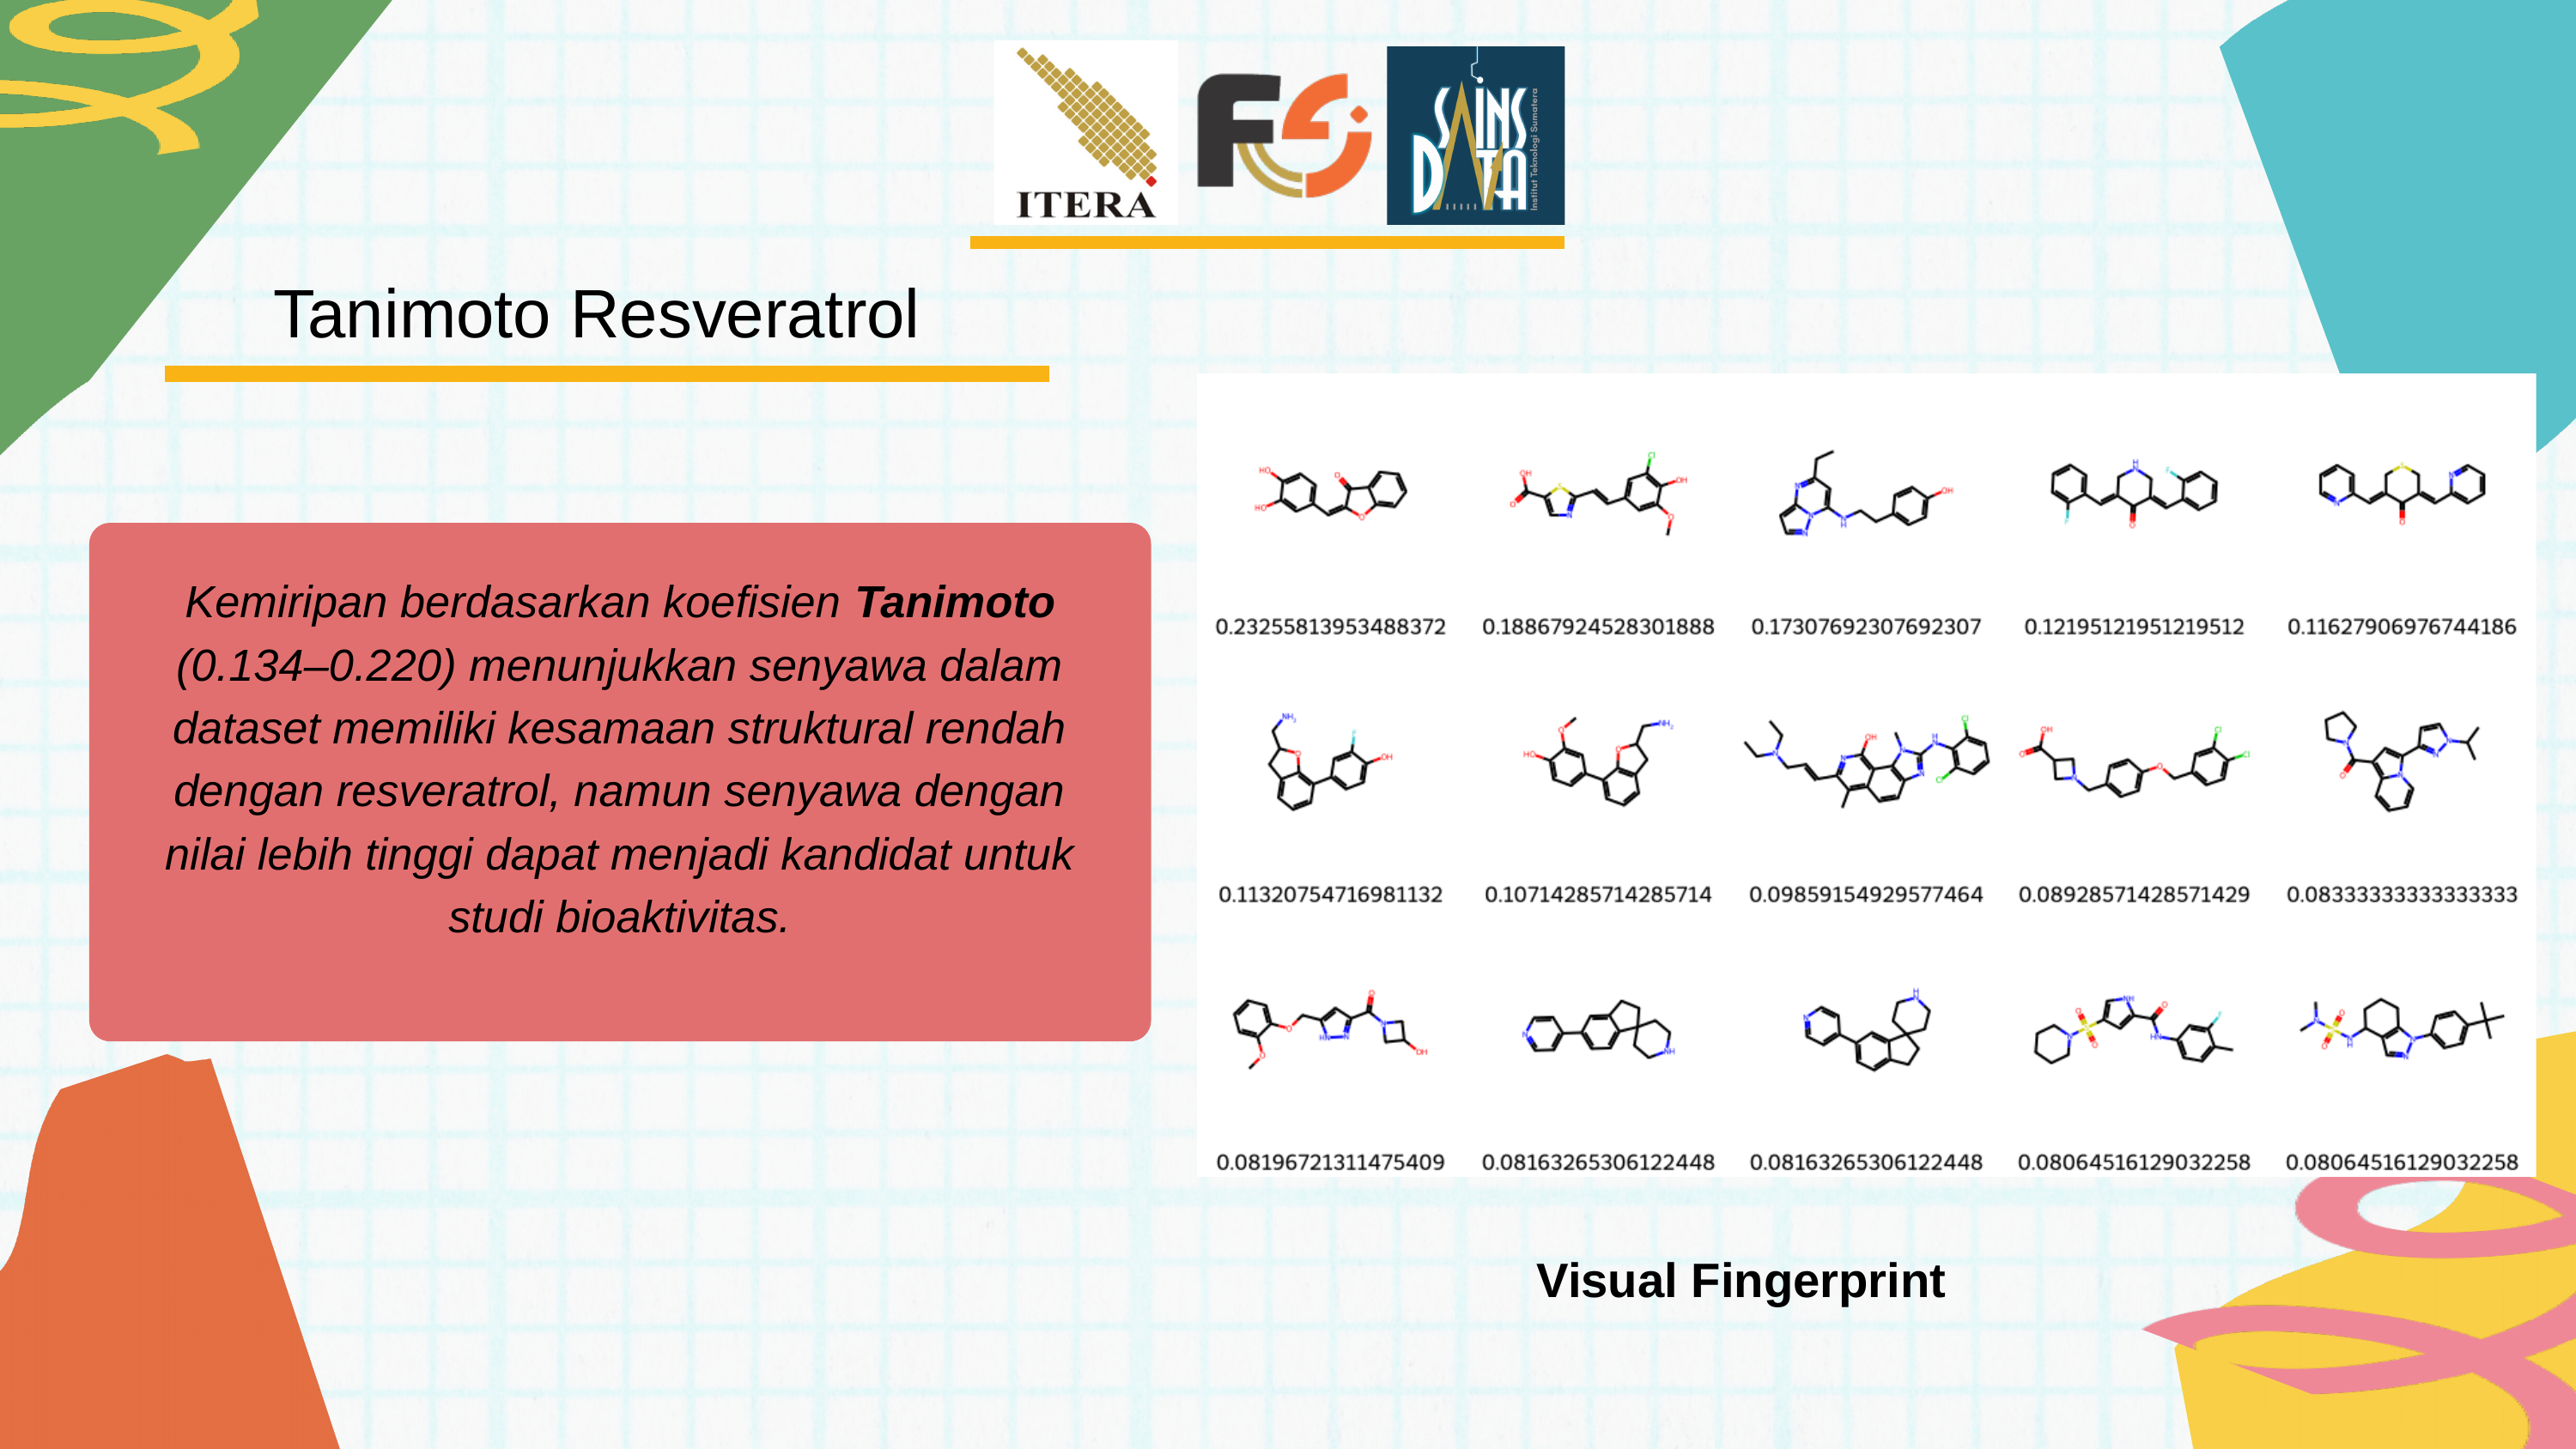

Tanimoto Resveratrol

Kemiripan berdasarkan koefisien Tanimoto (0.134–0.220) menunjukkan senyawa dalam dataset memiliki kesamaan struktural rendah dengan resveratrol, namun senyawa dengan nilai lebih tinggi dapat menjadi kandidat untuk studi bioaktivitas.

Visual Fingerprint